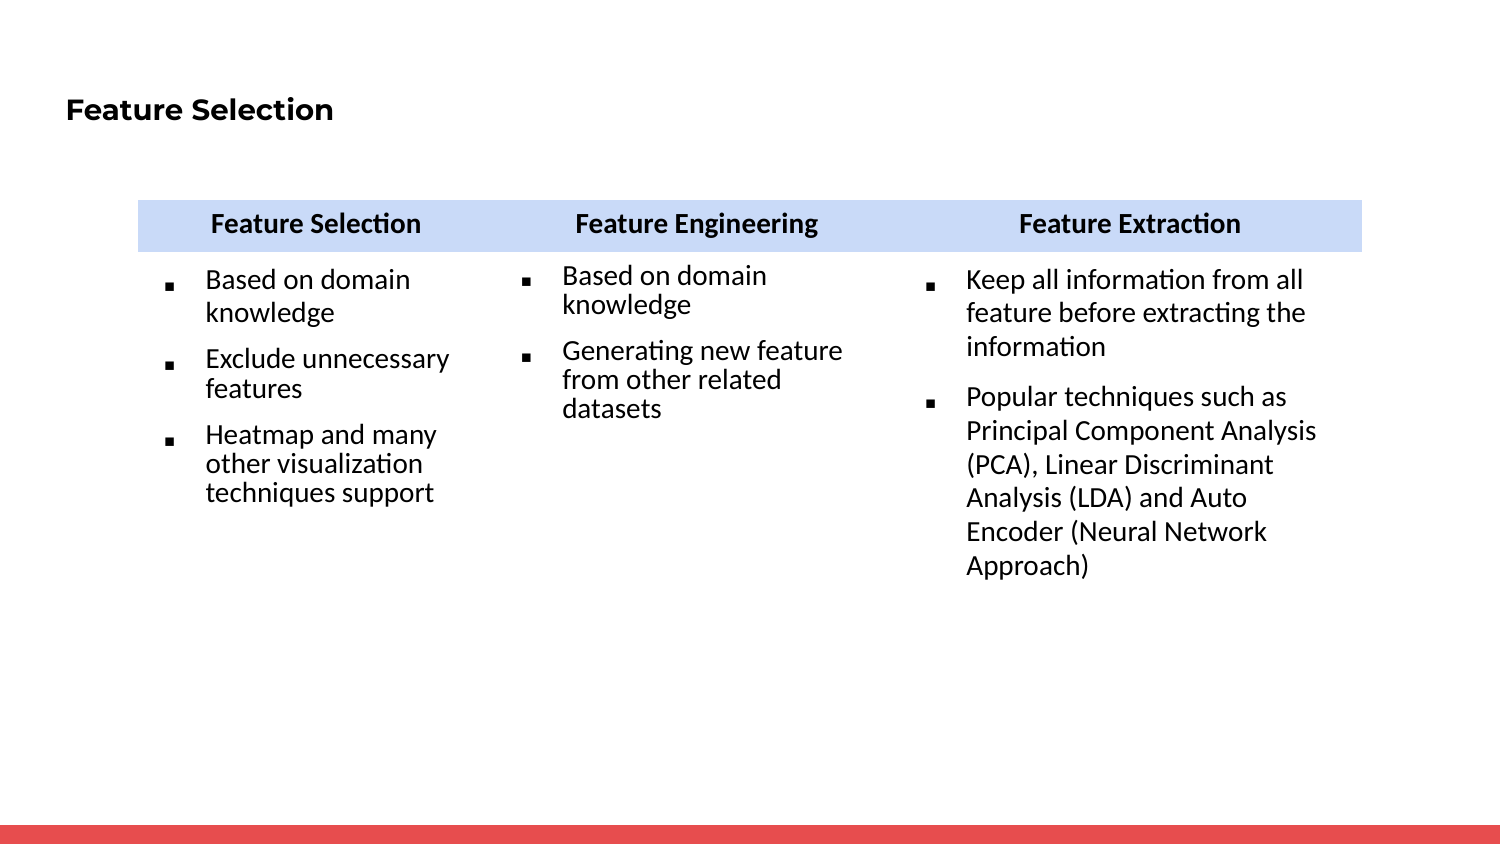

Feature Selection
| Feature Selection | Feature Engineering | Feature Extraction |
| --- | --- | --- |
| Based on domain knowledge Exclude unnecessary features Heatmap and many other visualization techniques support | Based on domain knowledge Generating new feature from other related datasets | Keep all information from all feature before extracting the information Popular techniques such as Principal Component Analysis (PCA), Linear Discriminant Analysis (LDA) and Auto Encoder (Neural Network Approach) |